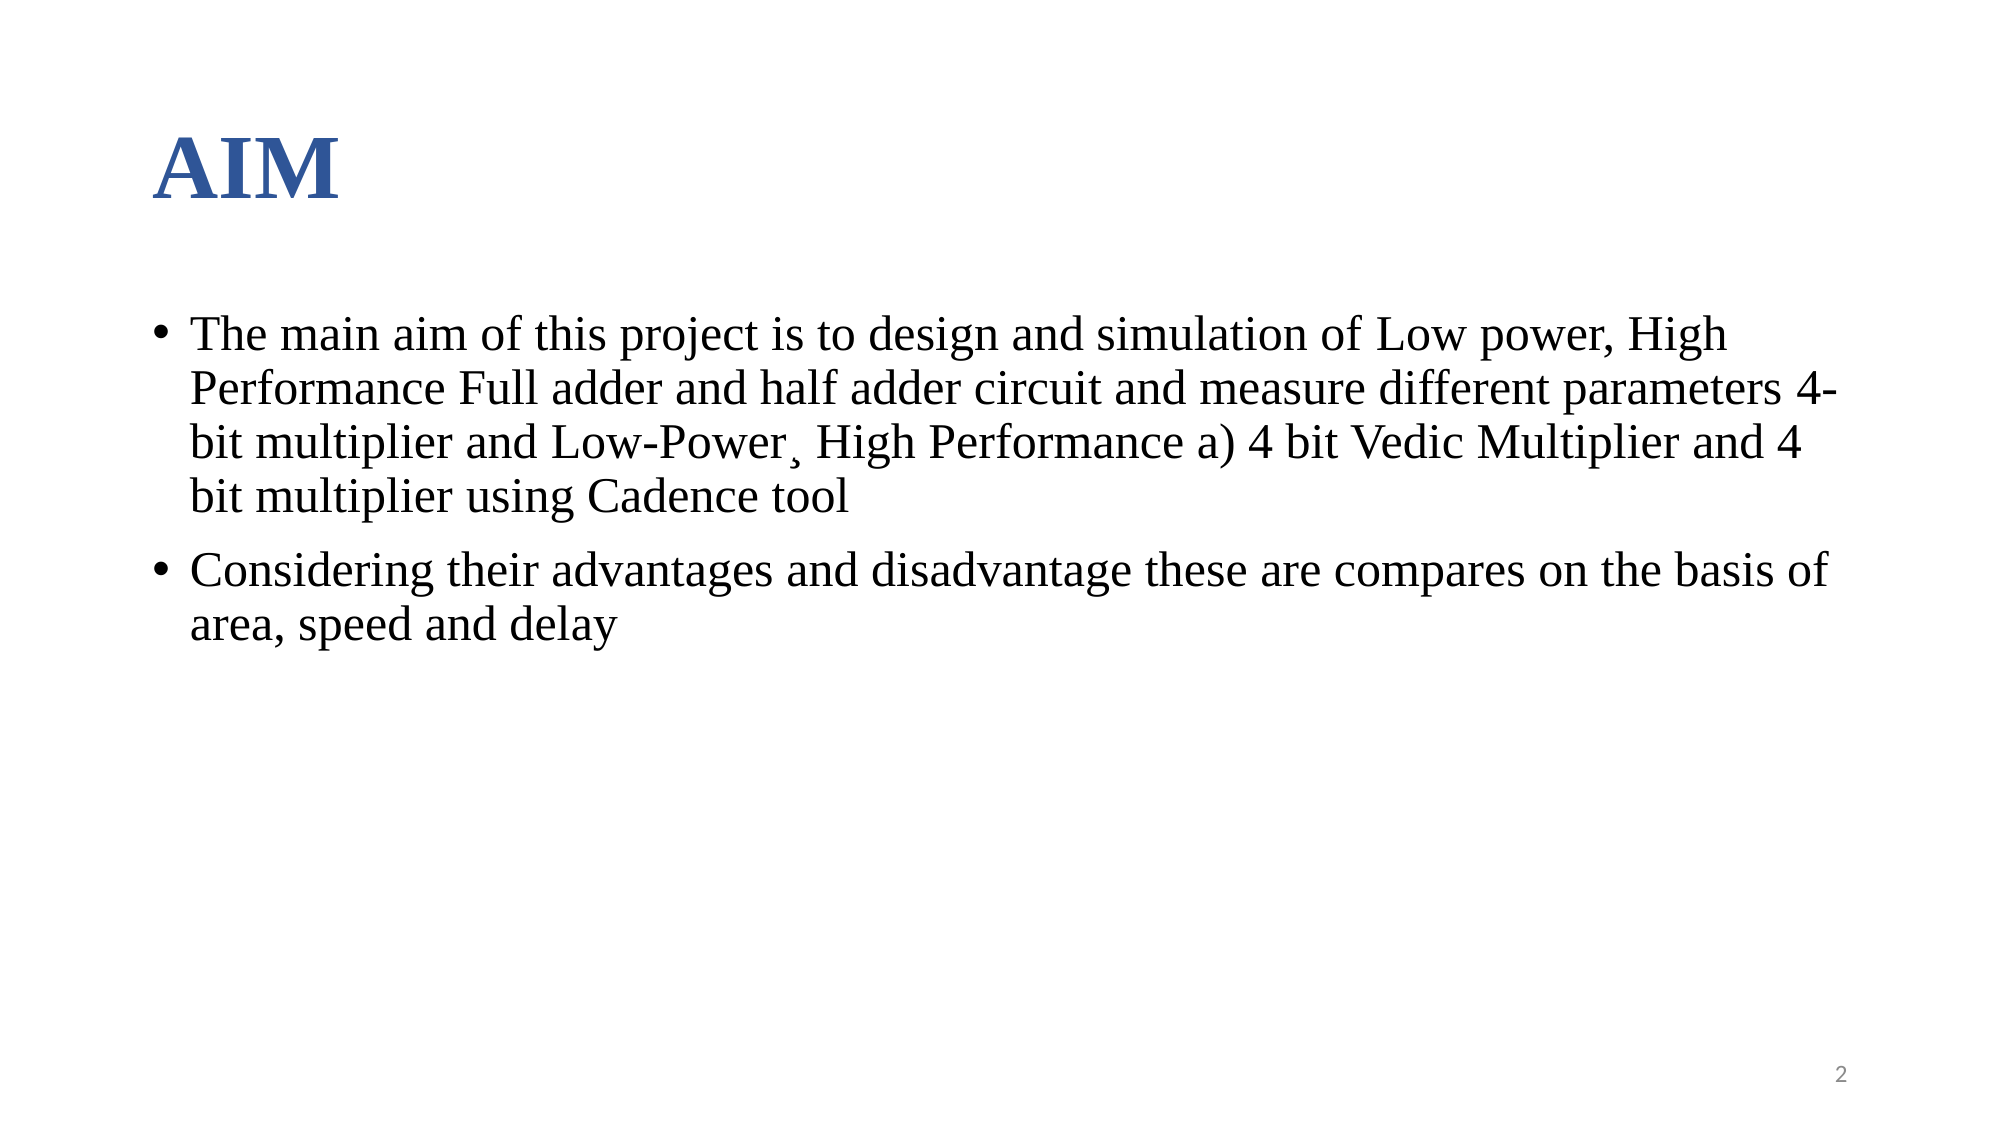

# AIM
The main aim of this project is to design and simulation of Low power, High Performance Full adder and half adder circuit and measure different parameters 4-bit multiplier and Low-Power¸ High Performance a) 4 bit Vedic Multiplier and 4 bit multiplier using Cadence tool
Considering their advantages and disadvantage these are compares on the basis of area, speed and delay
2